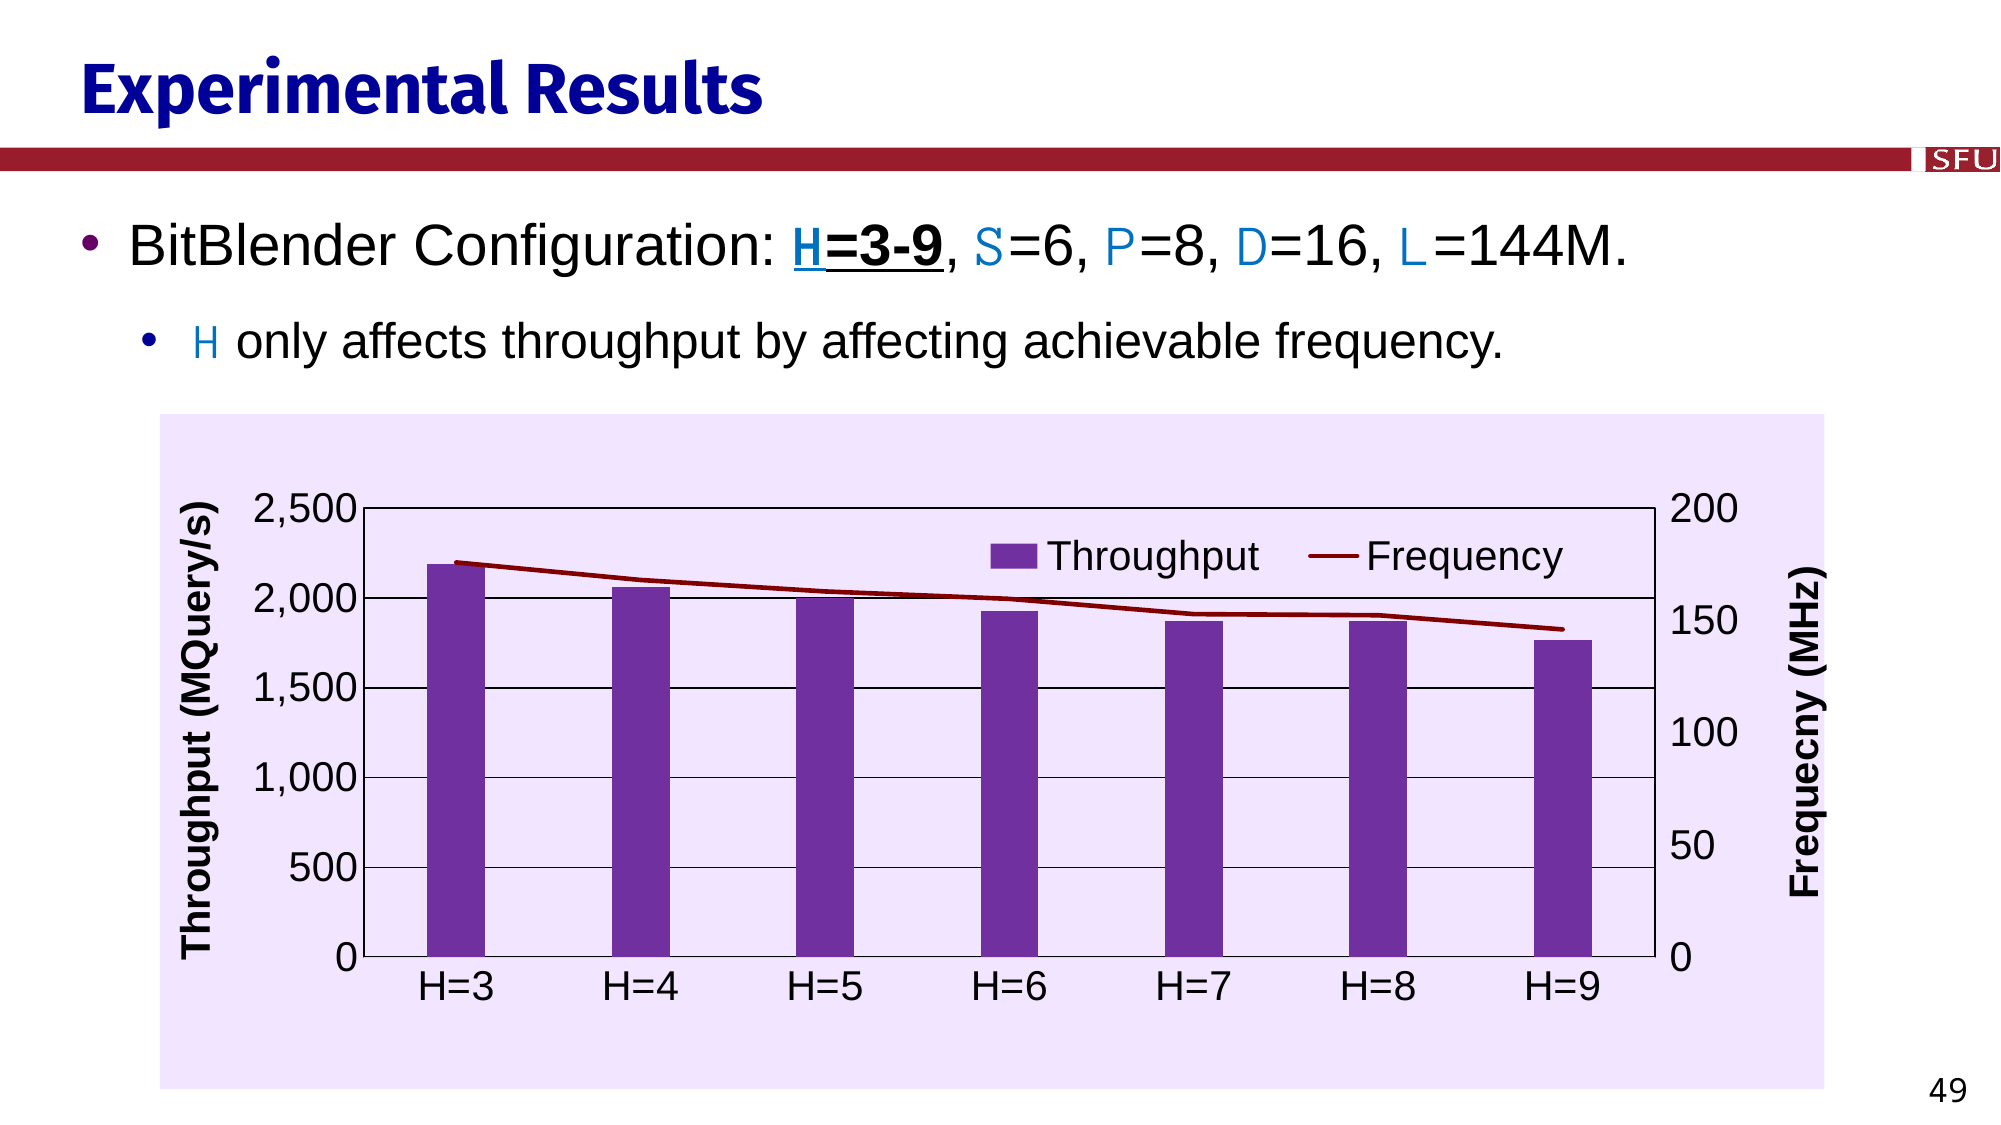

# Experimental Results
BitBlender Configuration: H=3-9, S=6, P=8, D=16, L=144M.
H only affects throughput by affecting achievable frequency.

### Chart

| Category | Throughput | Frequency |
|---|---|---|
| H=3 | 2188.298086 | 175.8 |
| H=4 | 2058.543684 | 168.01 |
| H=5 | 1997.210371 | 162.9 |
| H=6 | 1930.139634 | 159.6 |
| H=7 | 1870.449206 | 152.8 |
| H=8 | 1872.407603 | 152.3 |
| H=9 | 1764.346778 | 146.01 |